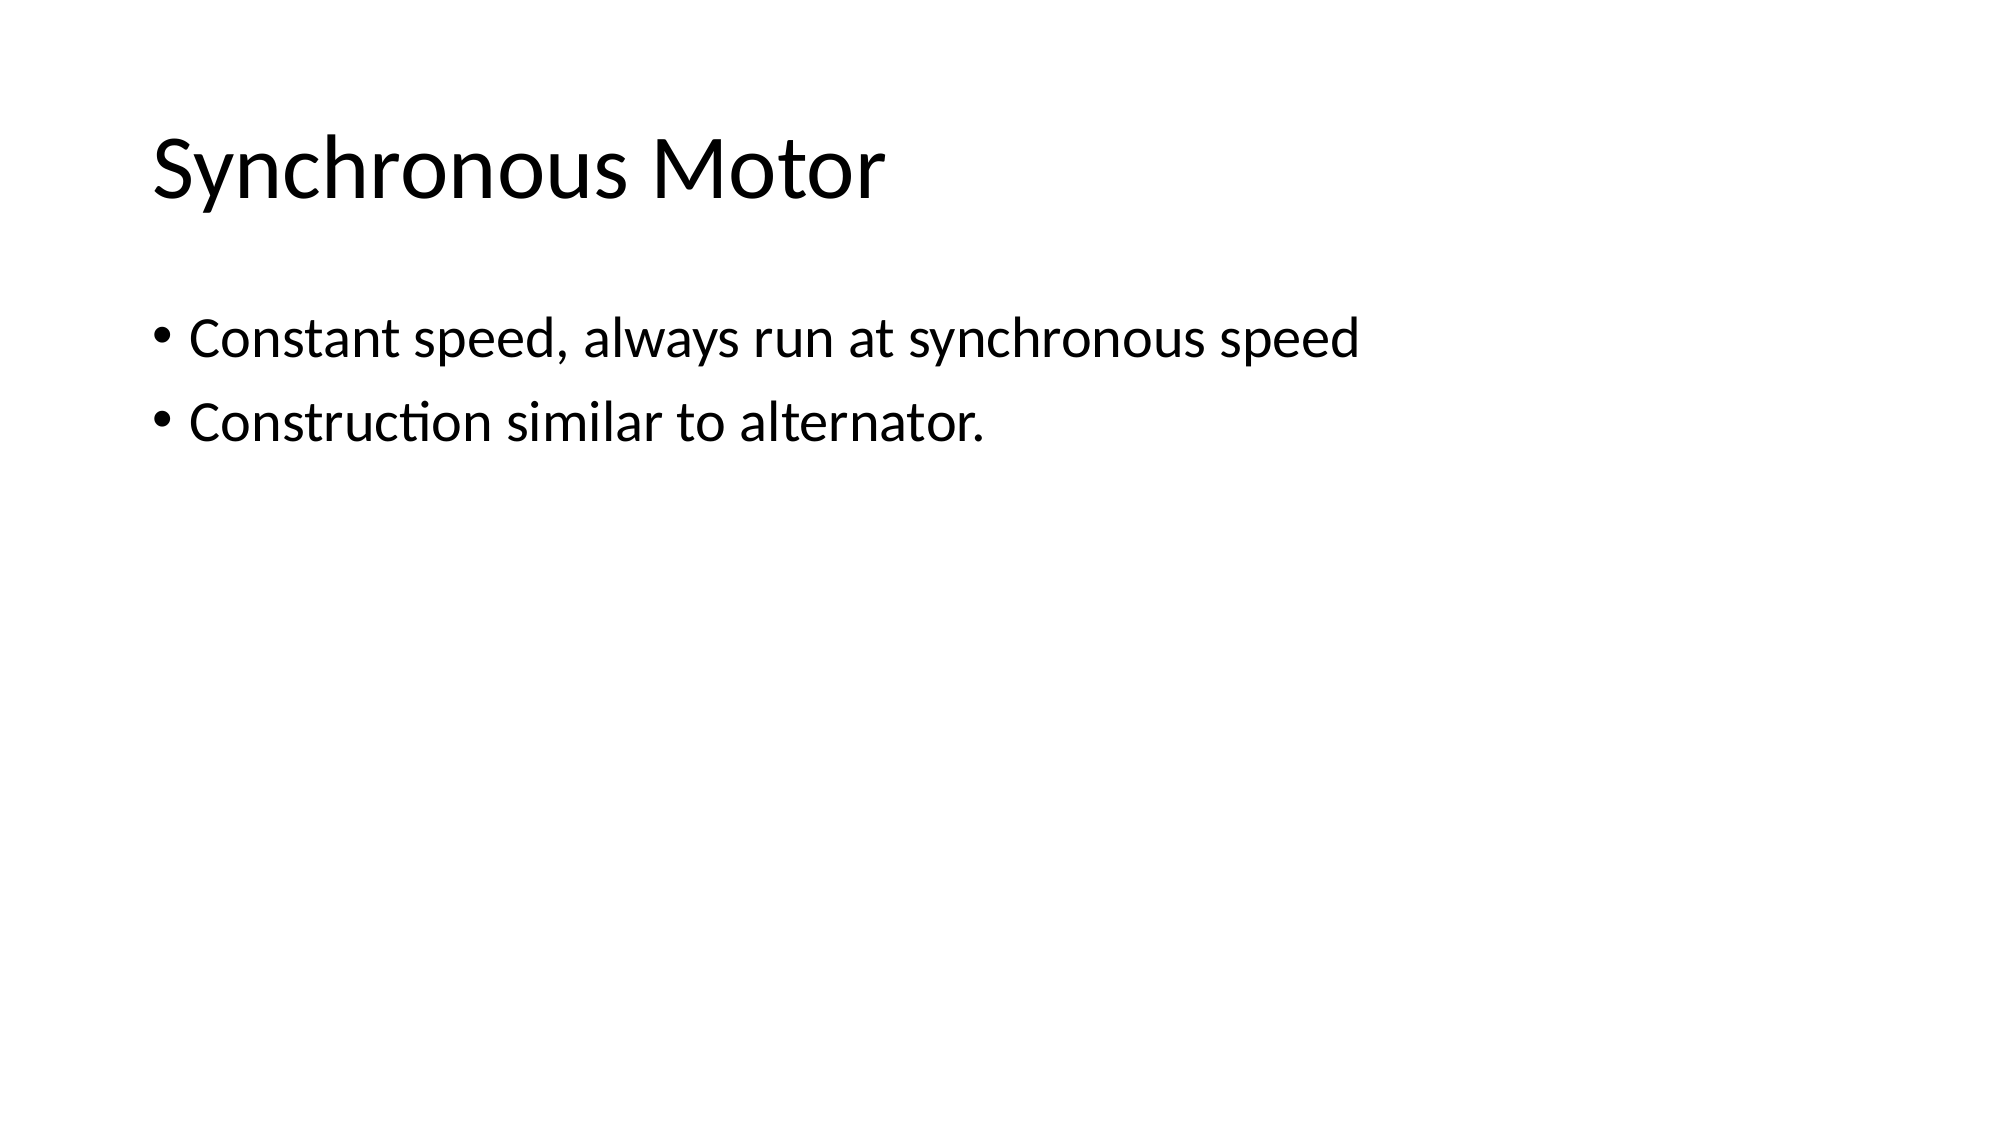

# Synchronous Motor
Constant speed, always run at synchronous speed
Construction similar to alternator.